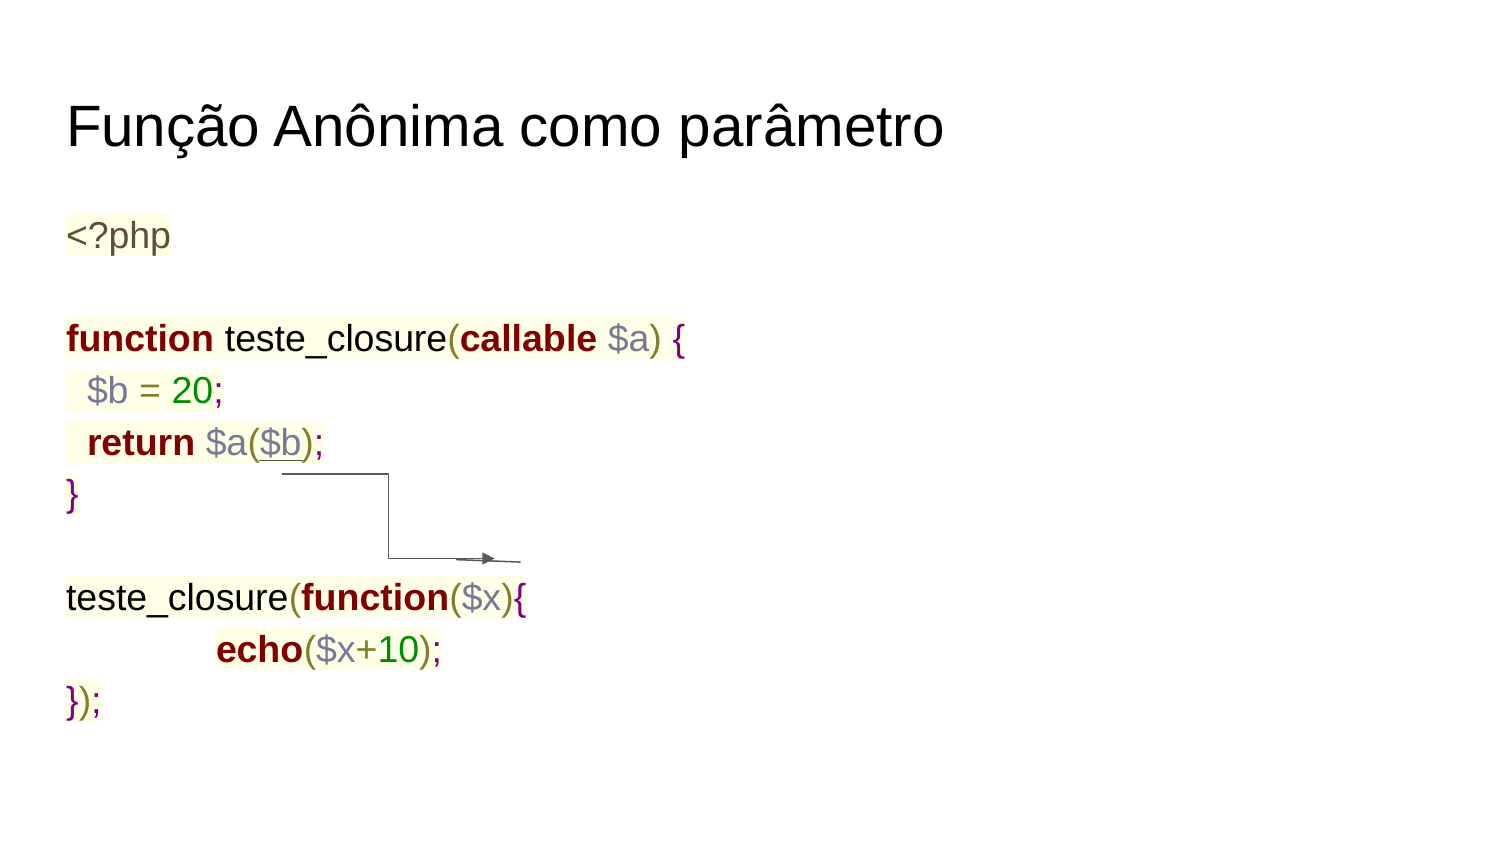

# Função Anônima como parâmetro
<?php
function teste_closure(callable $a) {
  $b = 20;
  return $a($b);
}
teste_closure(function($x){
	echo($x+10);
});